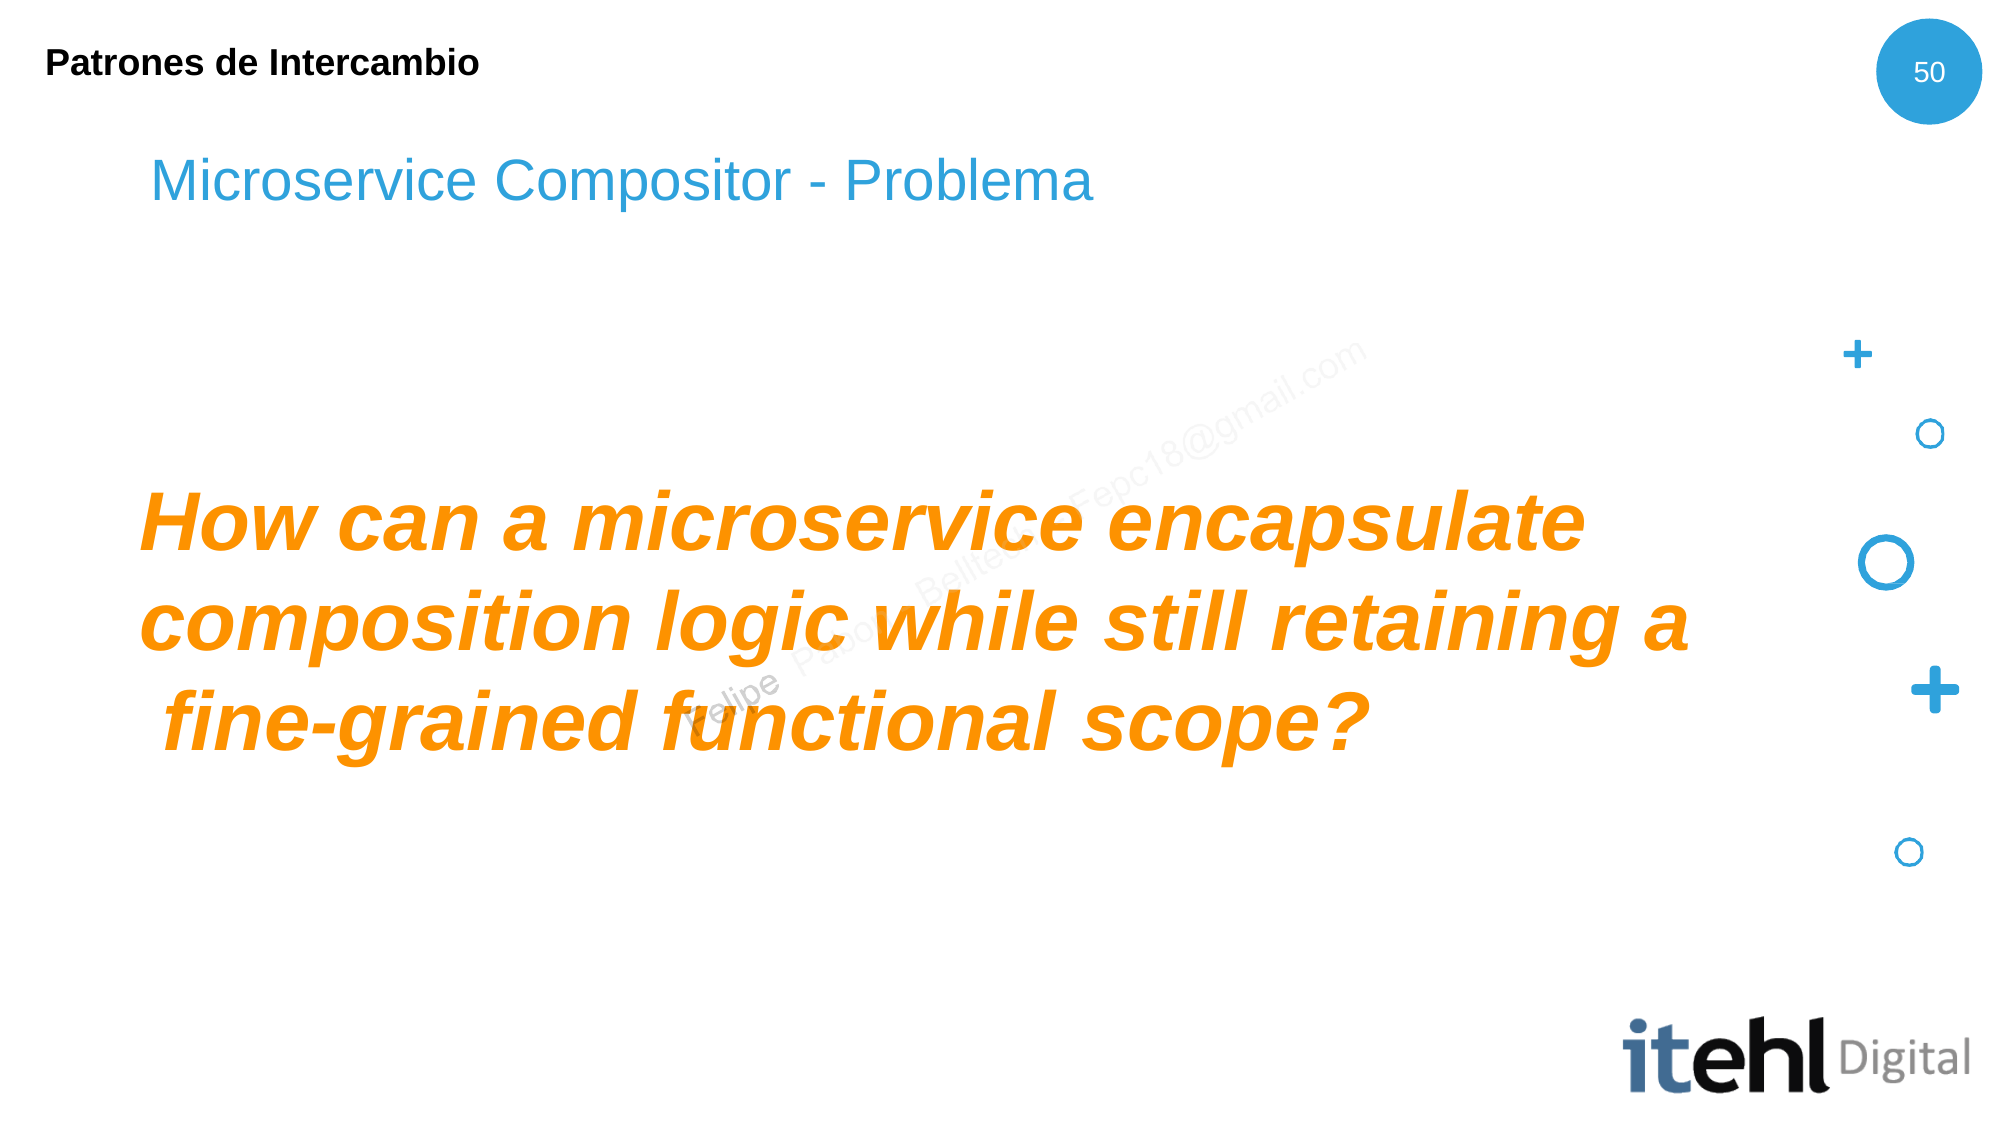

Patrones de Intercambio
50
Microservice Compositor - Problema

How can a microservice encapsulate  composition logic while still retaining a  fine-grained functional scope?